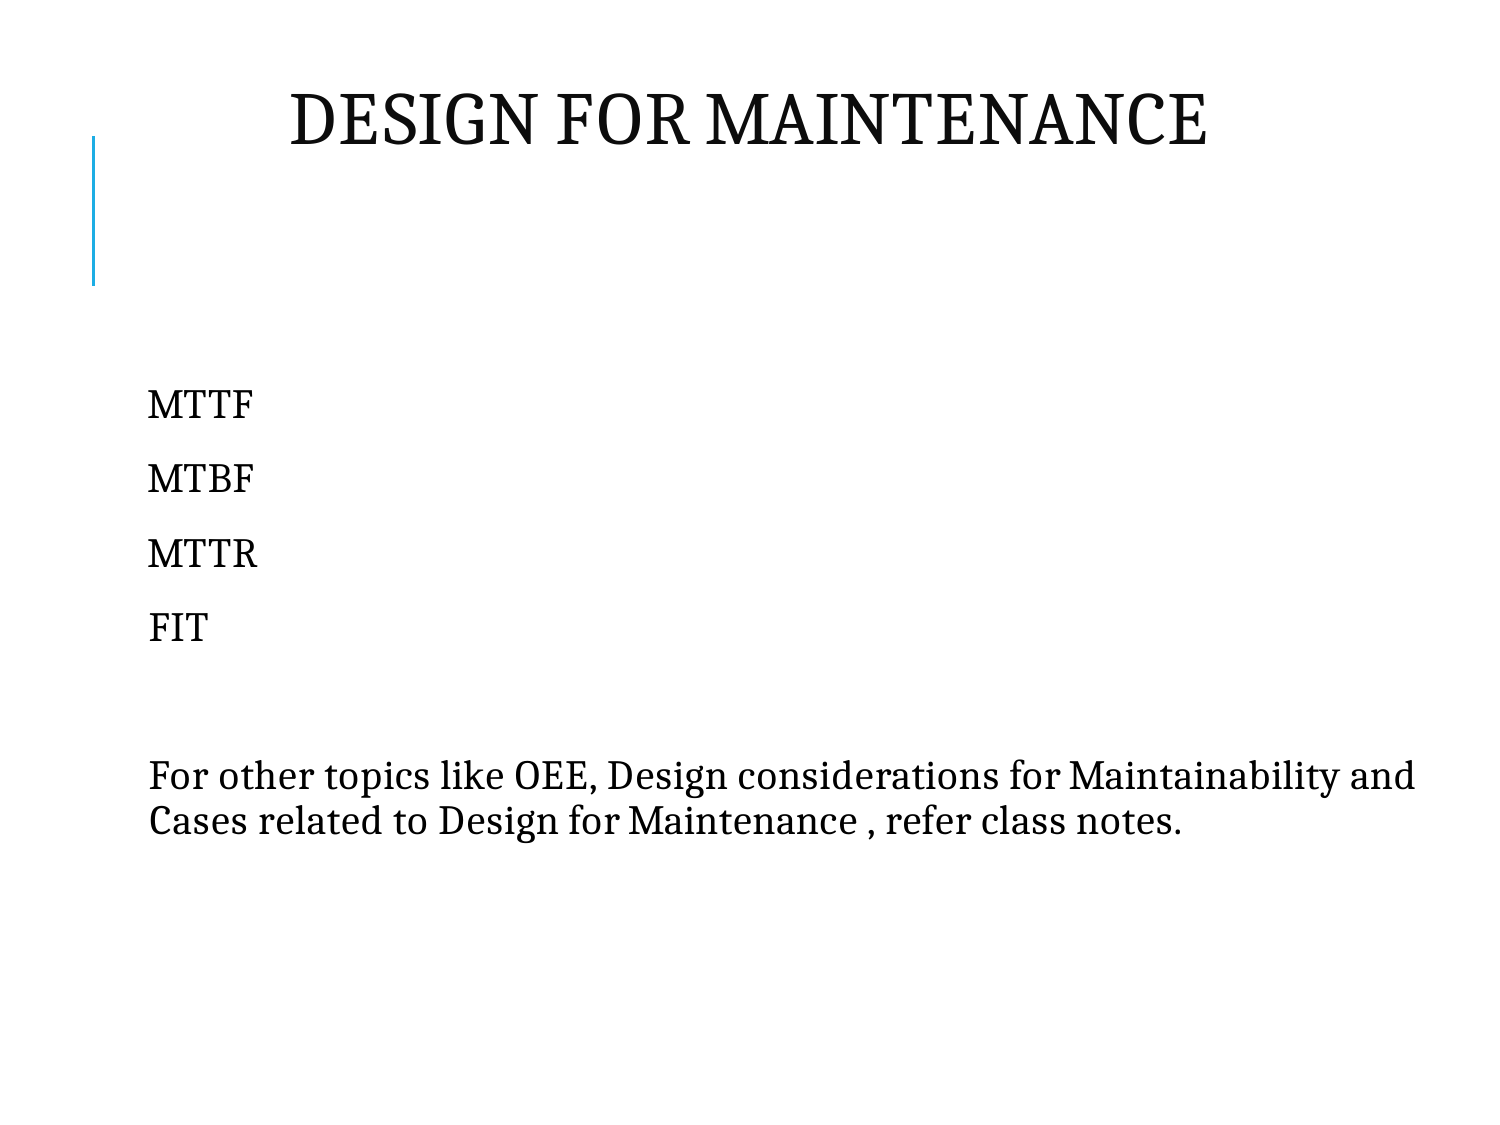

# DESIGN FOR MAINTENANCE
MTTF
MTBF
MTTR
FIT

For other topics like OEE, Design considerations for Maintainability and Cases related to Design for Maintenance , refer class notes.